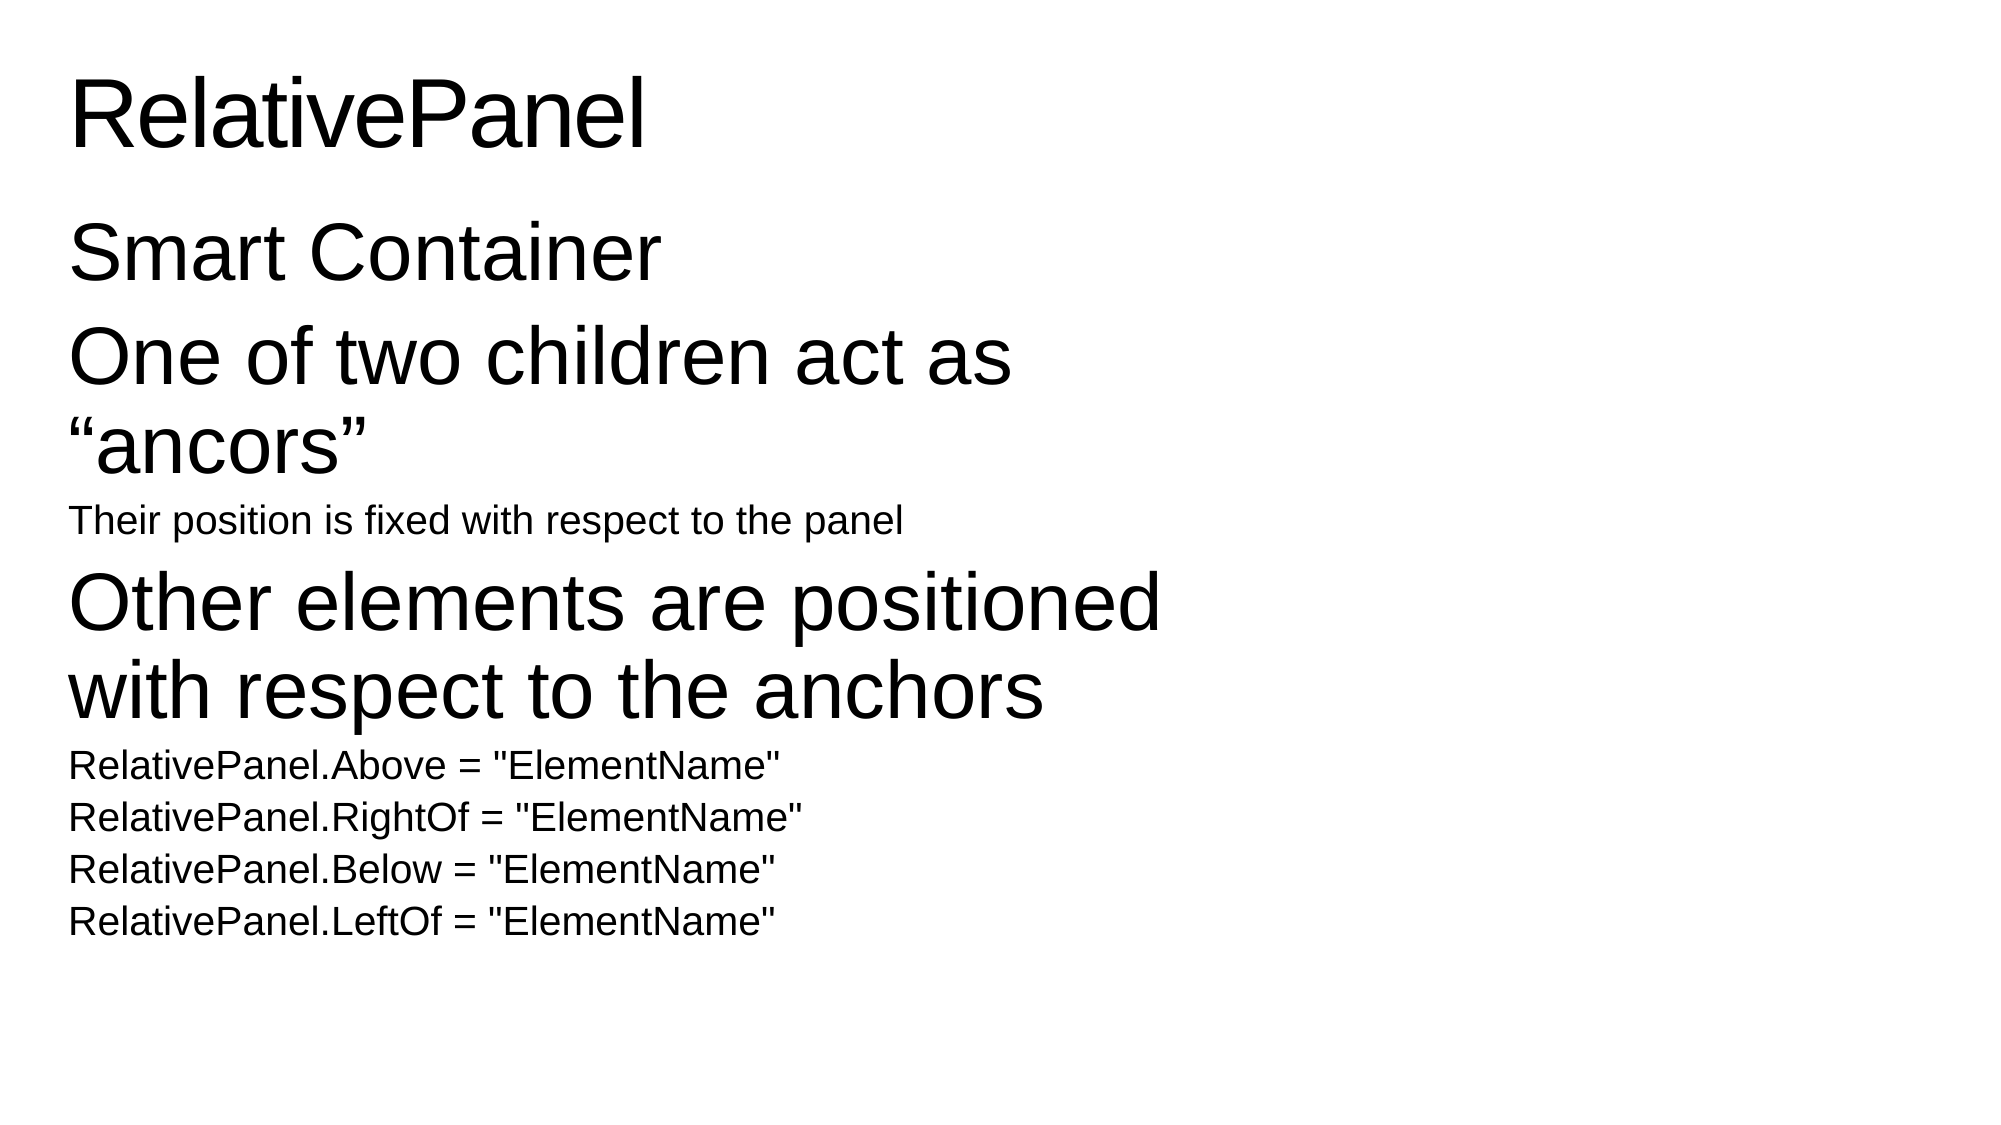

# RelativePanel
Smart Container
One of two children act as “ancors”
Their position is fixed with respect to the panel
Other elements are positioned with respect to the anchors
RelativePanel.Above = "ElementName"
RelativePanel.RightOf = "ElementName"
RelativePanel.Below = "ElementName"
RelativePanel.LeftOf = "ElementName"